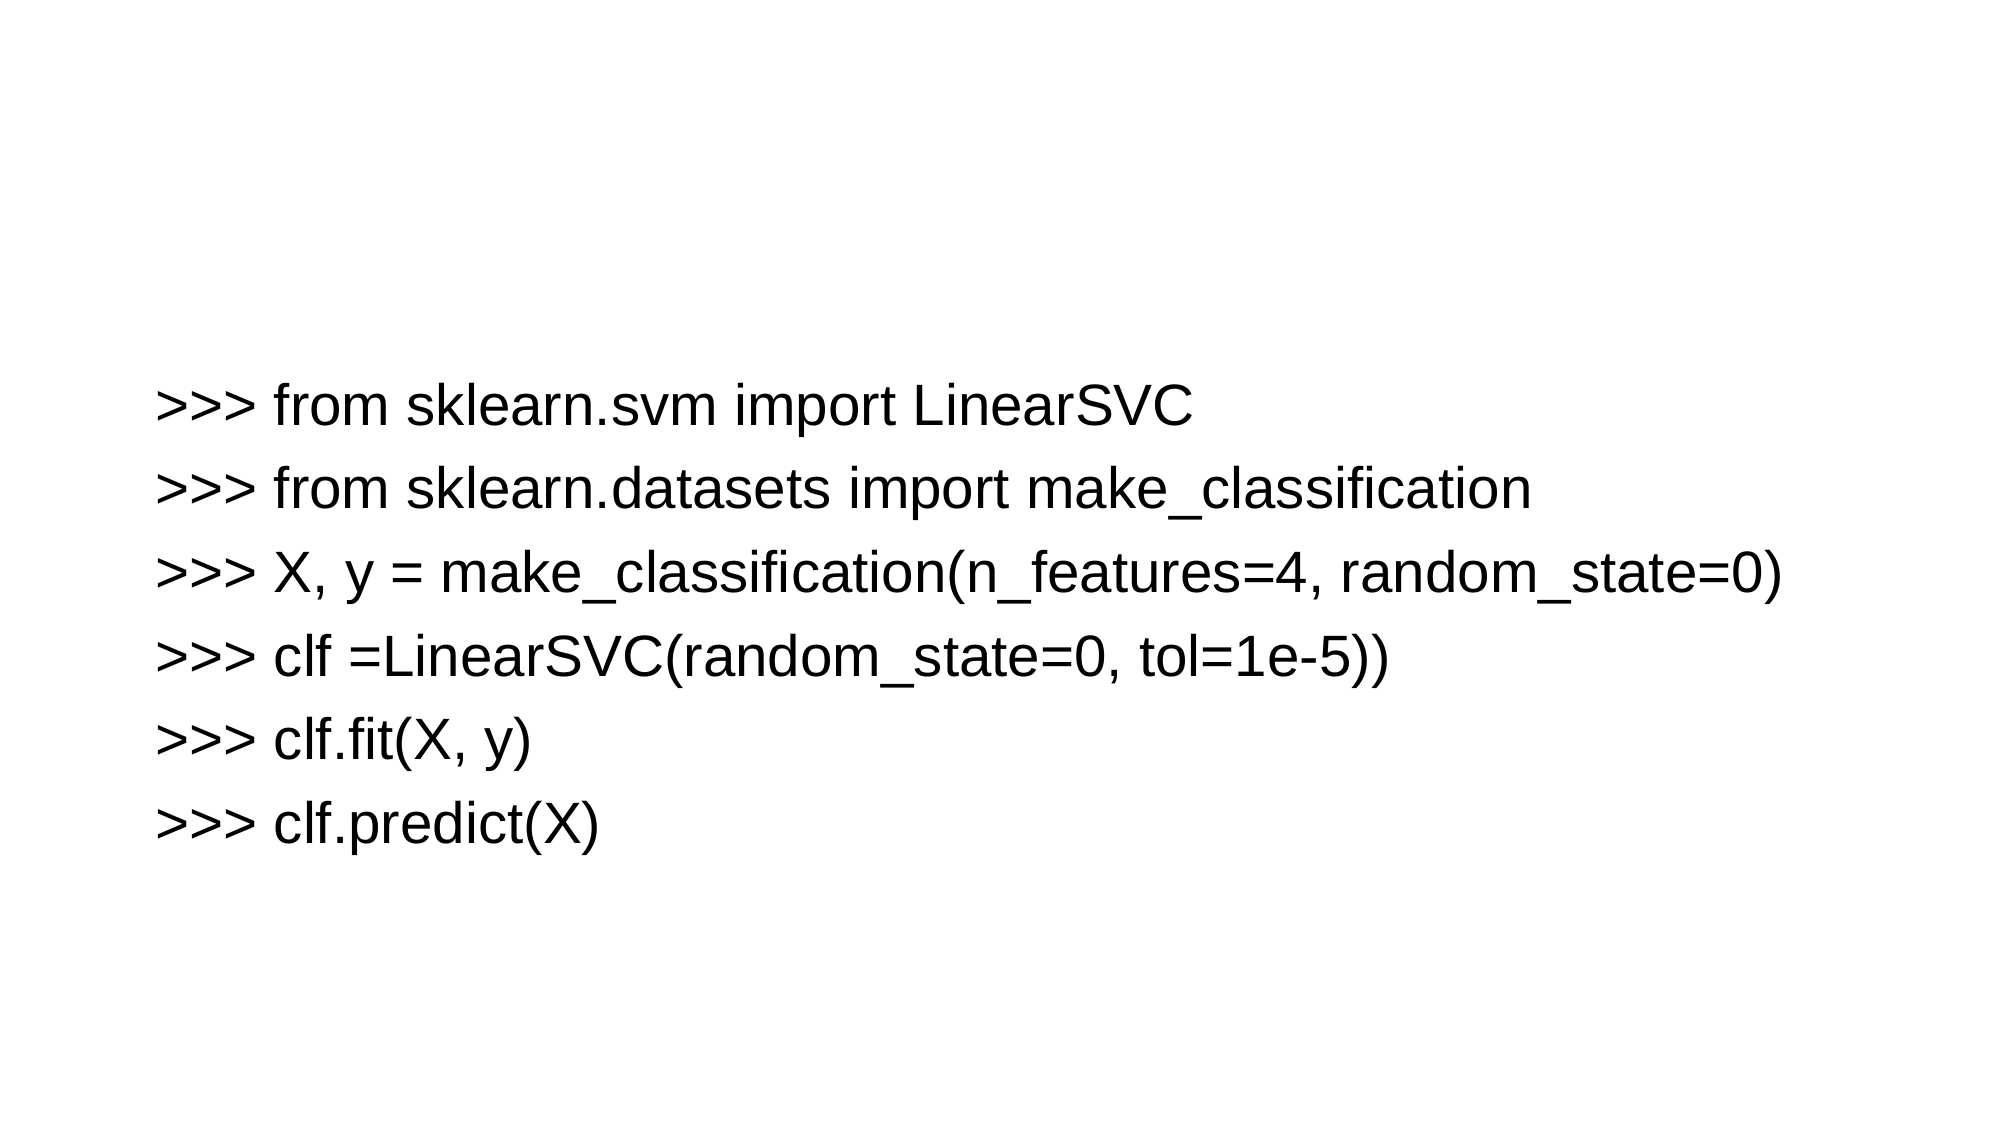

#
>>> from sklearn.svm import LinearSVC
>>> from sklearn.datasets import make_classification
>>> X, y = make_classification(n_features=4, random_state=0)
>>> clf =LinearSVC(random_state=0, tol=1e-5))
>>> clf.fit(X, y)
>>> clf.predict(X)